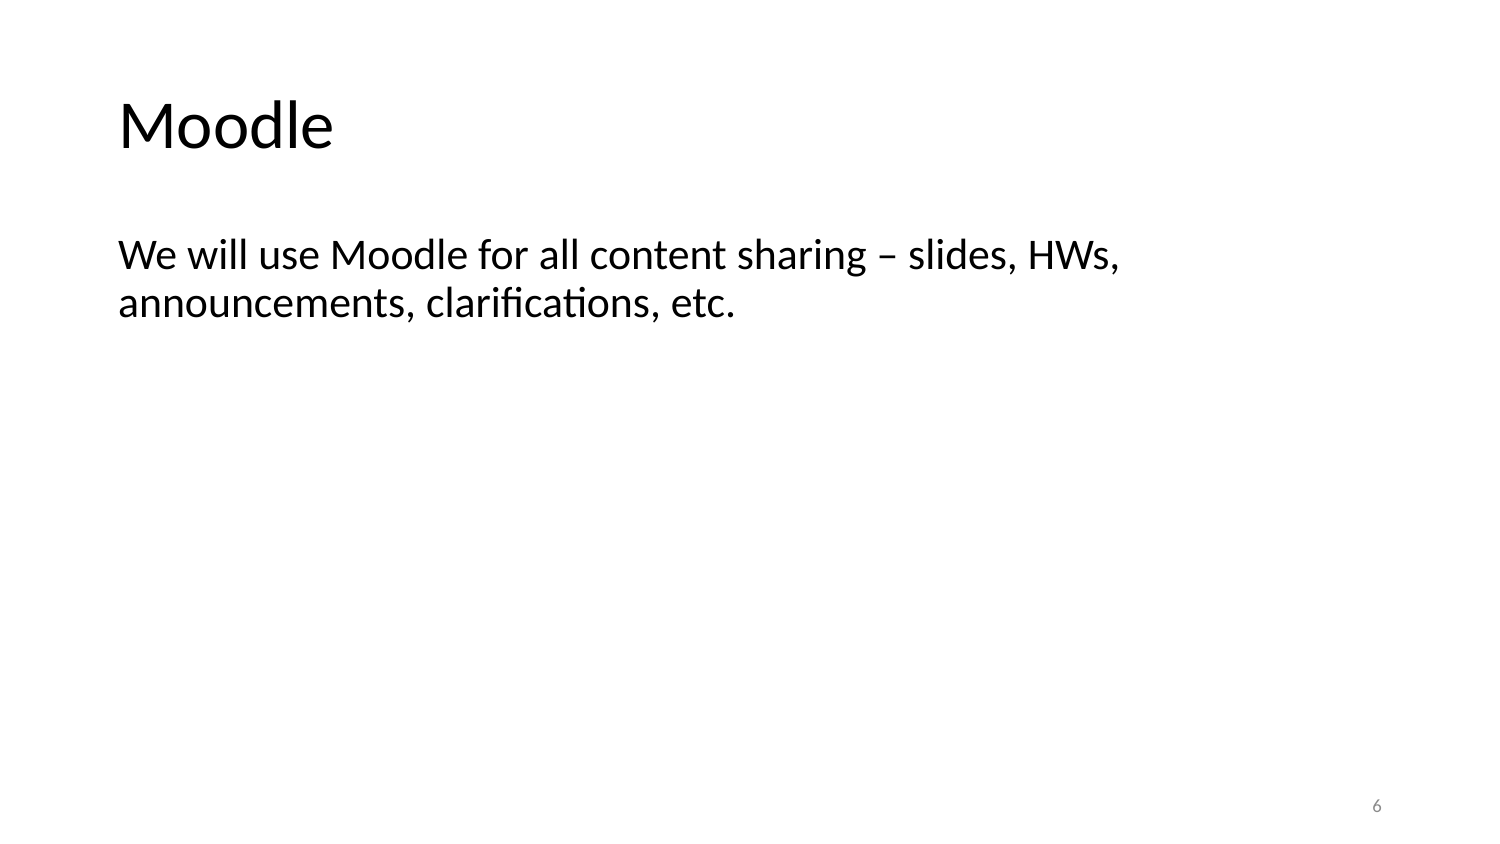

# Moodle
We will use Moodle for all content sharing – slides, HWs, announcements, clarifications, etc.

6